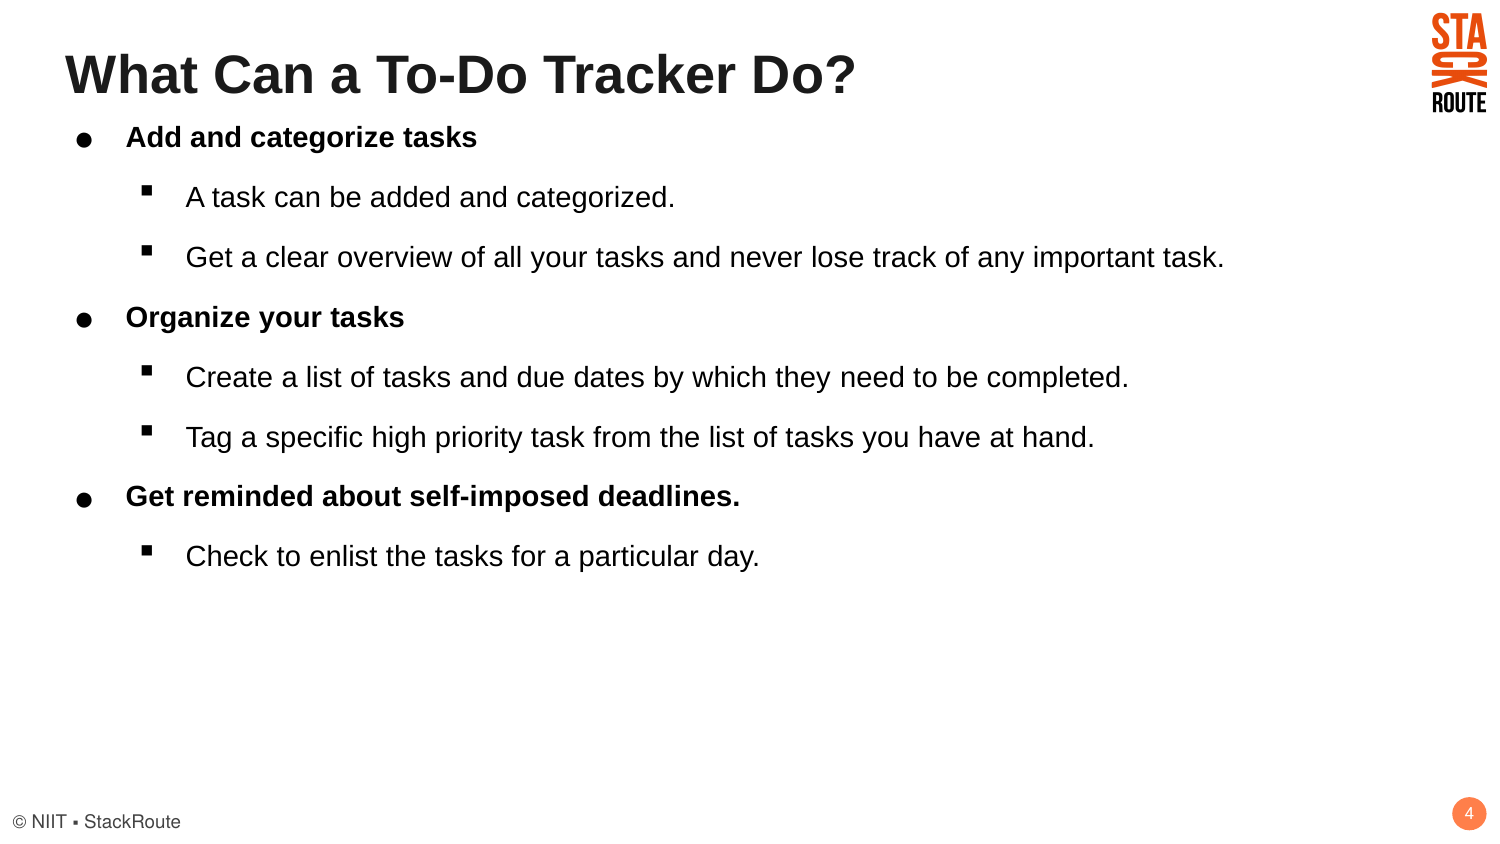

# What Can a To-Do Tracker Do?
Add and categorize tasks
A task can be added and categorized.
Get a clear overview of all your tasks and never lose track of any important task.
Organize your tasks
Create a list of tasks and due dates by which they need to be completed.
Tag a specific high priority task from the list of tasks you have at hand.
Get reminded about self-imposed deadlines.
Check to enlist the tasks for a particular day.